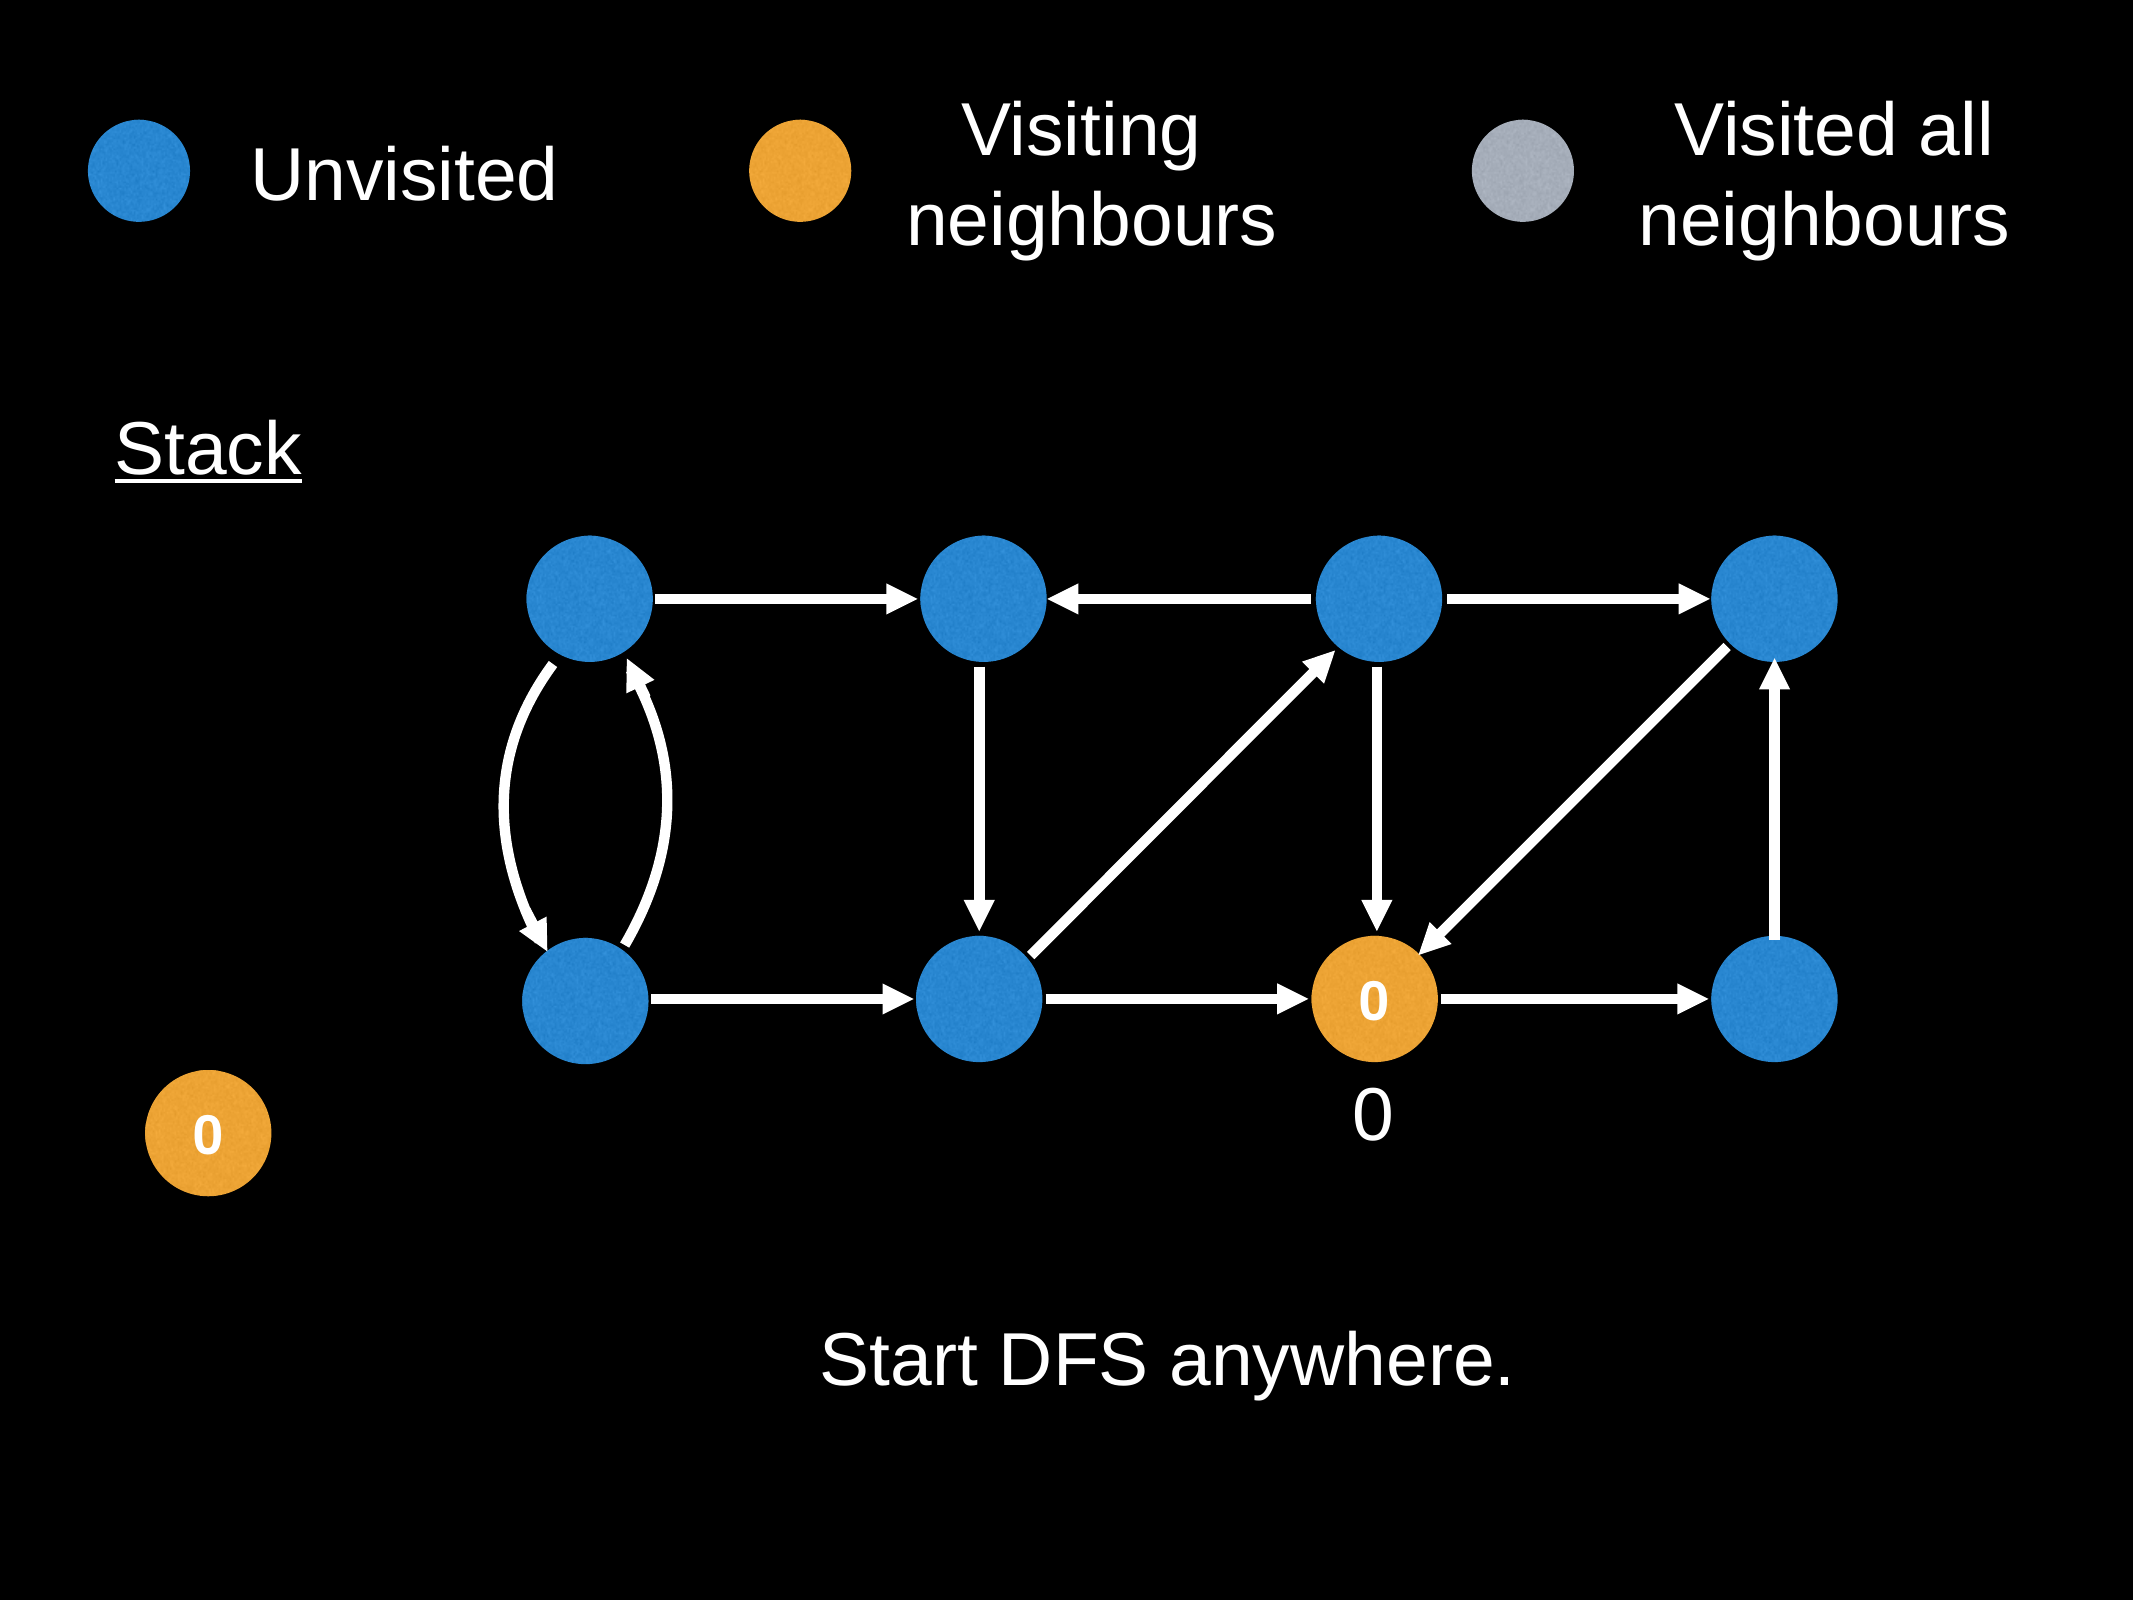

Visiting
 neighbours
Visited all
neighbours
Unvisited

Stack

0

0
0
Start DFS anywhere.